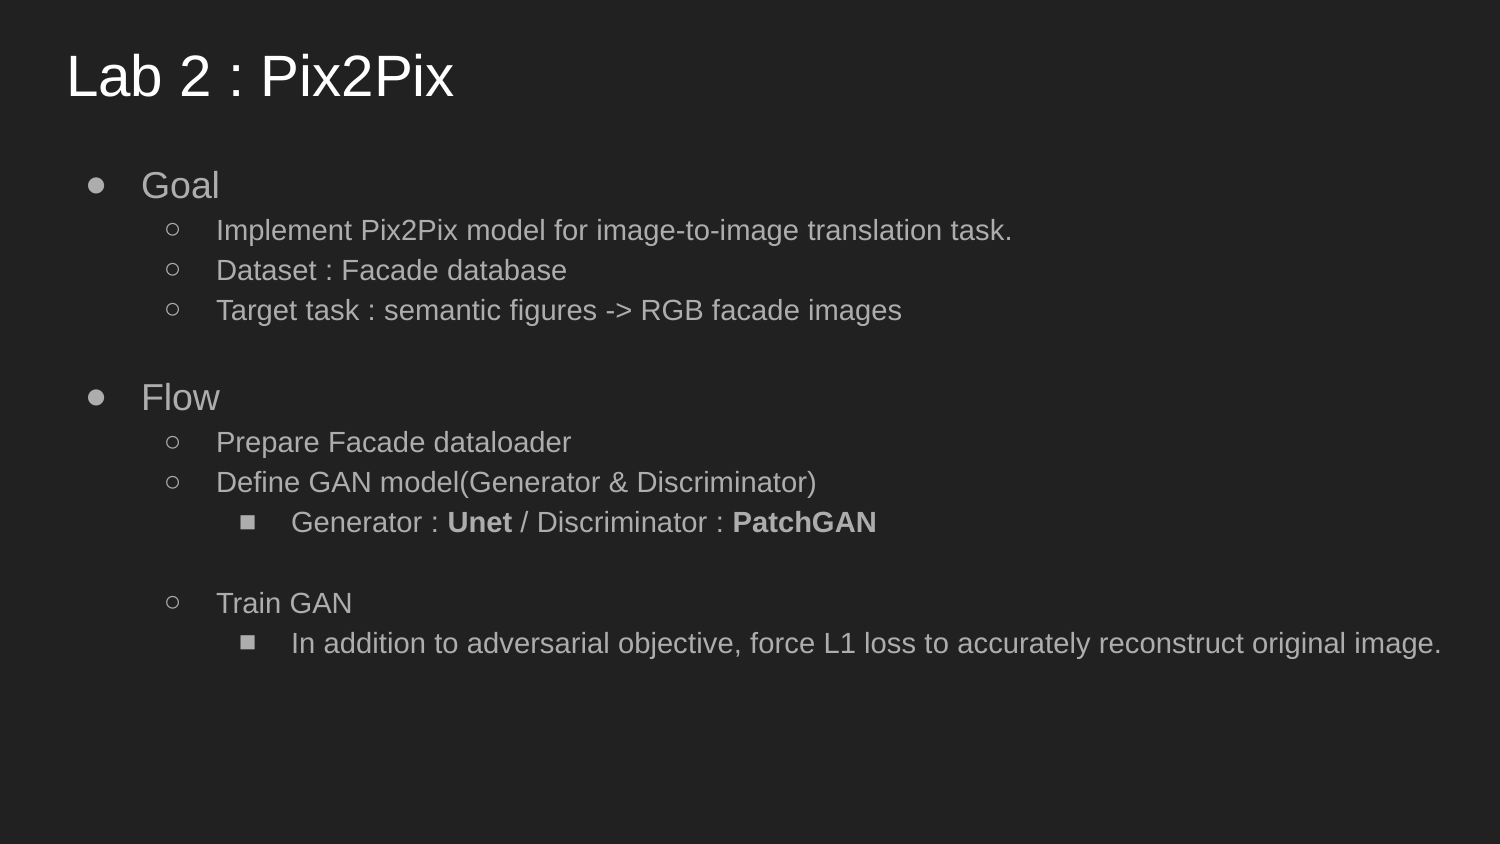

# Lab 2 : Pix2Pix
Goal
Implement Pix2Pix model for image-to-image translation task.
Dataset : Facade database
Target task : semantic figures -> RGB facade images
Flow
Prepare Facade dataloader
Define GAN model(Generator & Discriminator)
Generator : Unet / Discriminator : PatchGAN
Train GAN
In addition to adversarial objective, force L1 loss to accurately reconstruct original image.